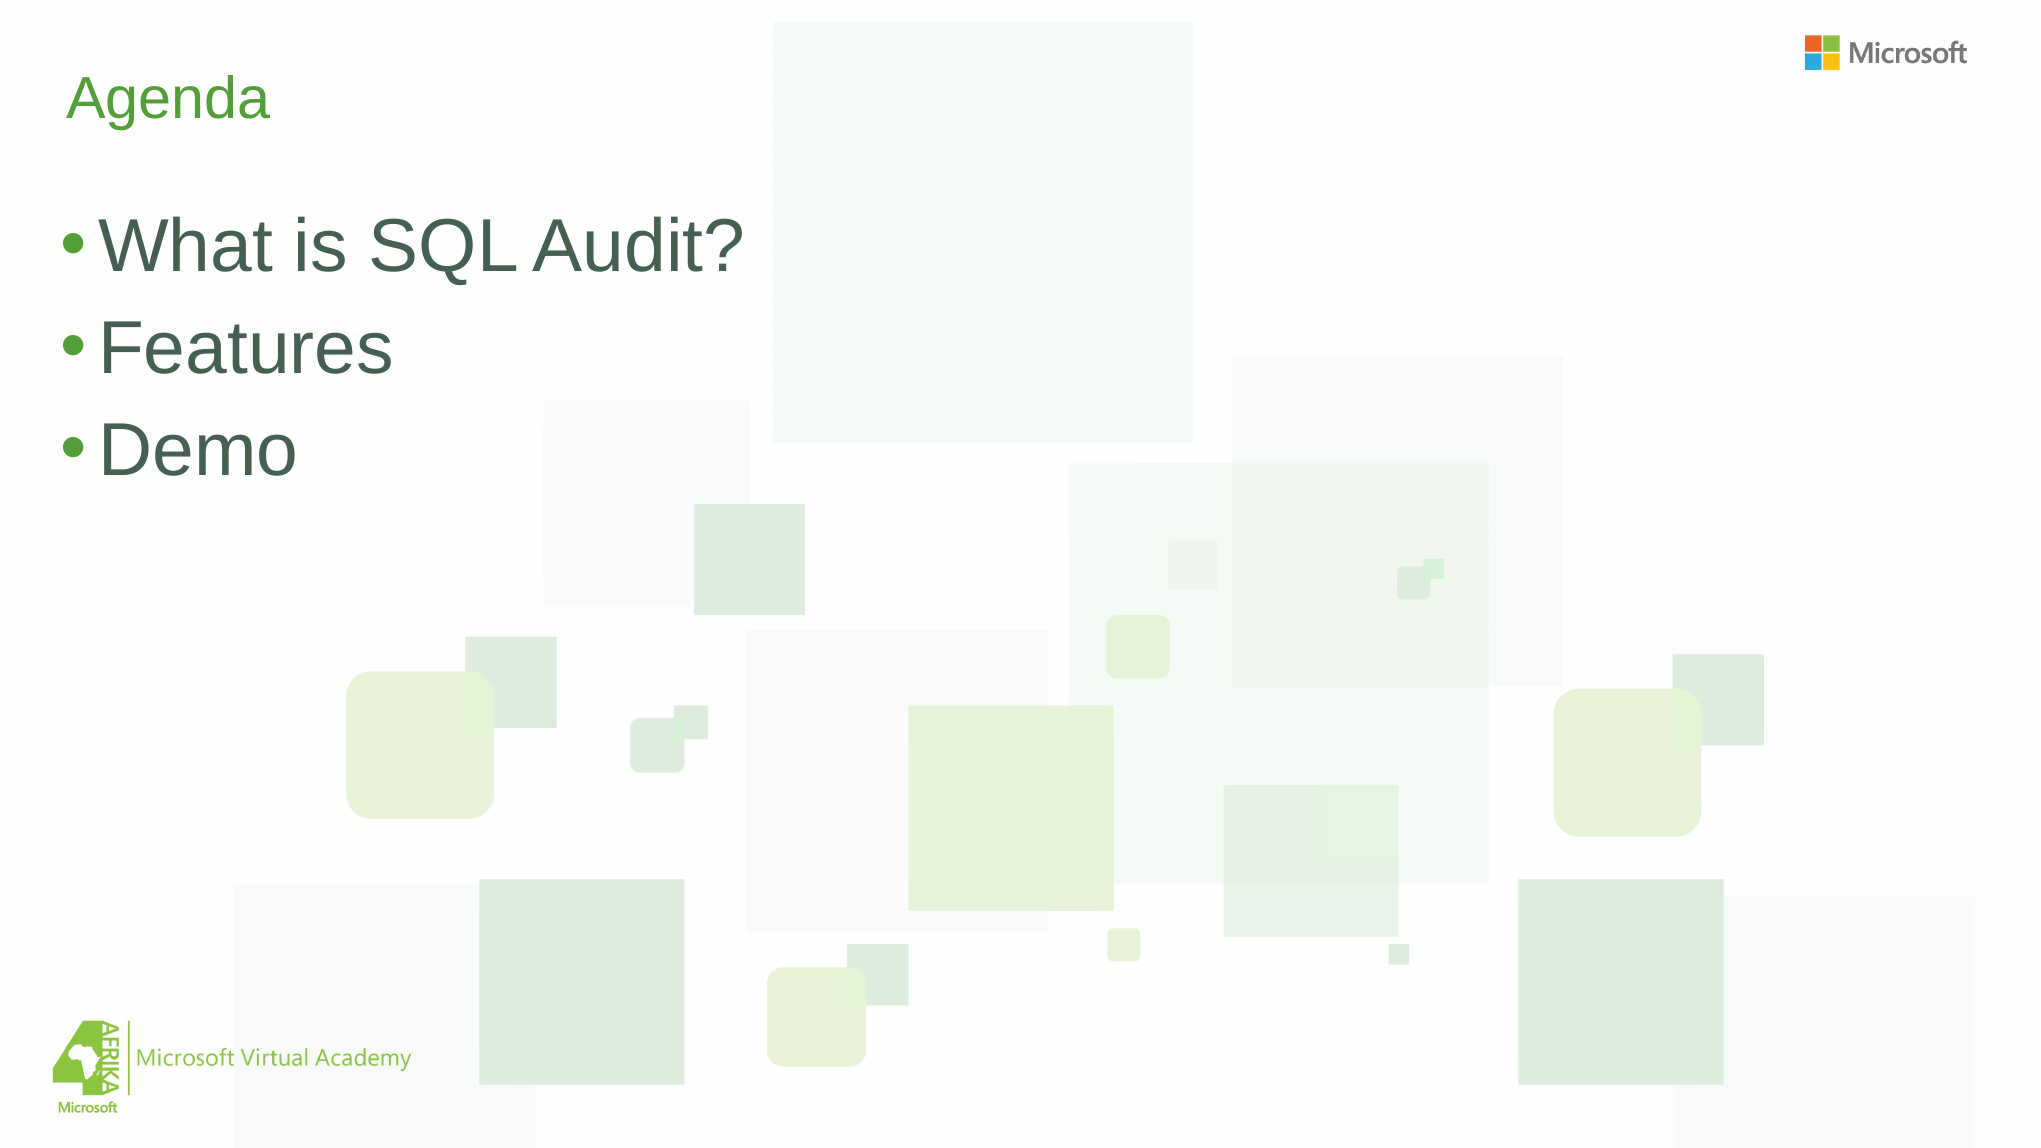

# Agenda
What is SQL Audit?
Features
Demo